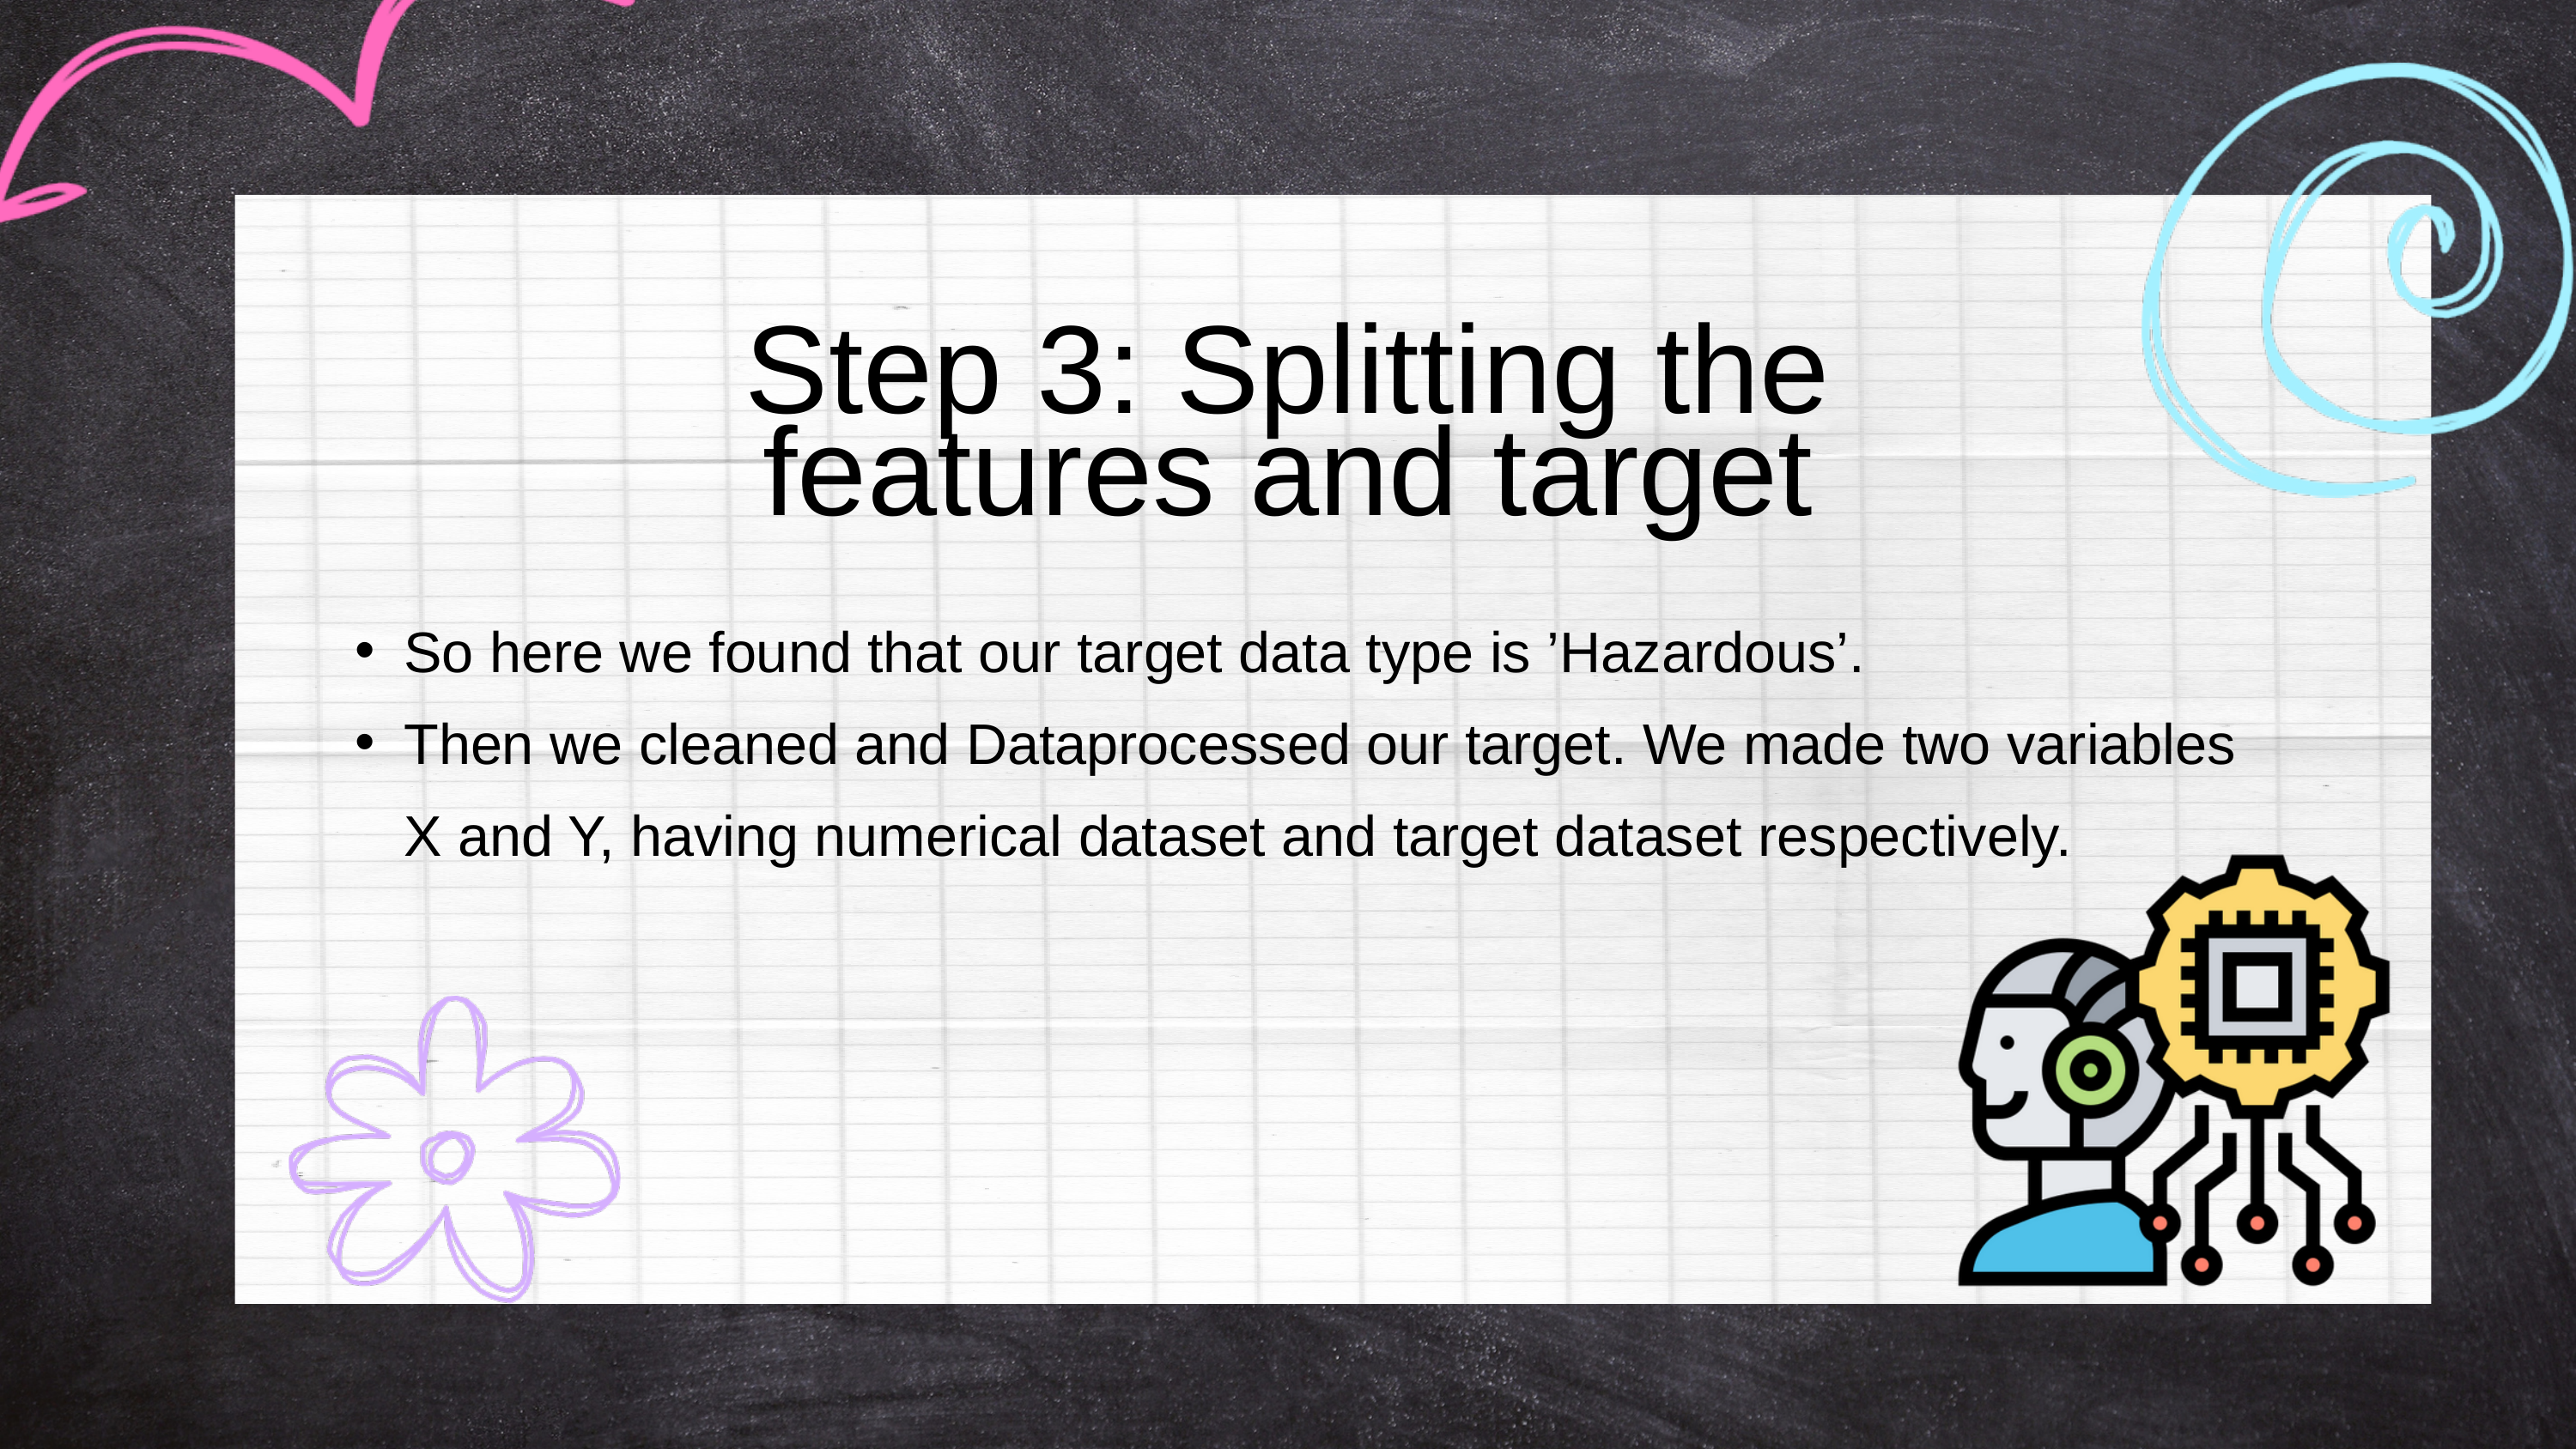

Step 3: Splitting the features and target
So here we found that our target data type is ’Hazardous’.
Then we cleaned and Dataprocessed our target. We made two variables X and Y, having numerical dataset and target dataset respectively.